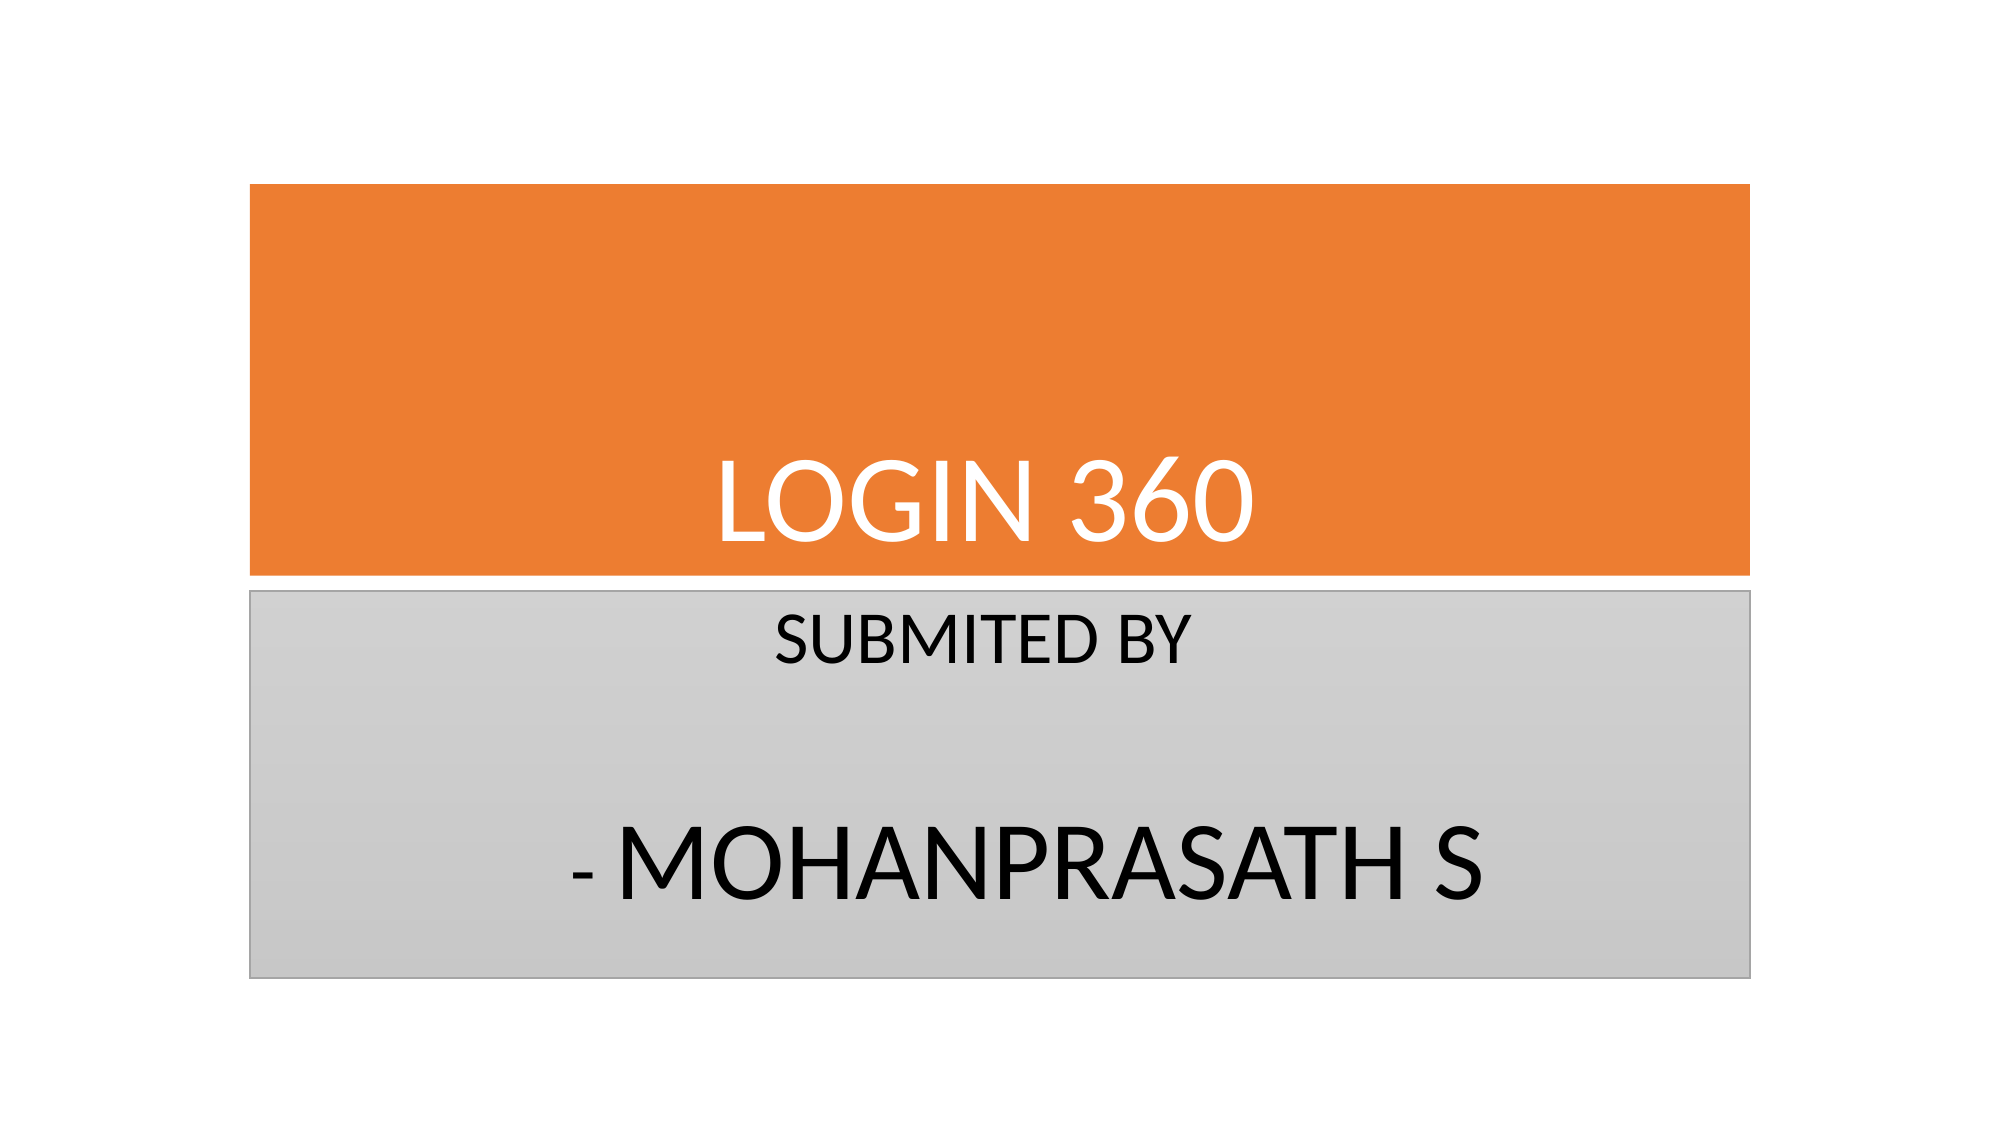

# LOGIN 360
SUBMITED BY

   - MOHANPRASATH S